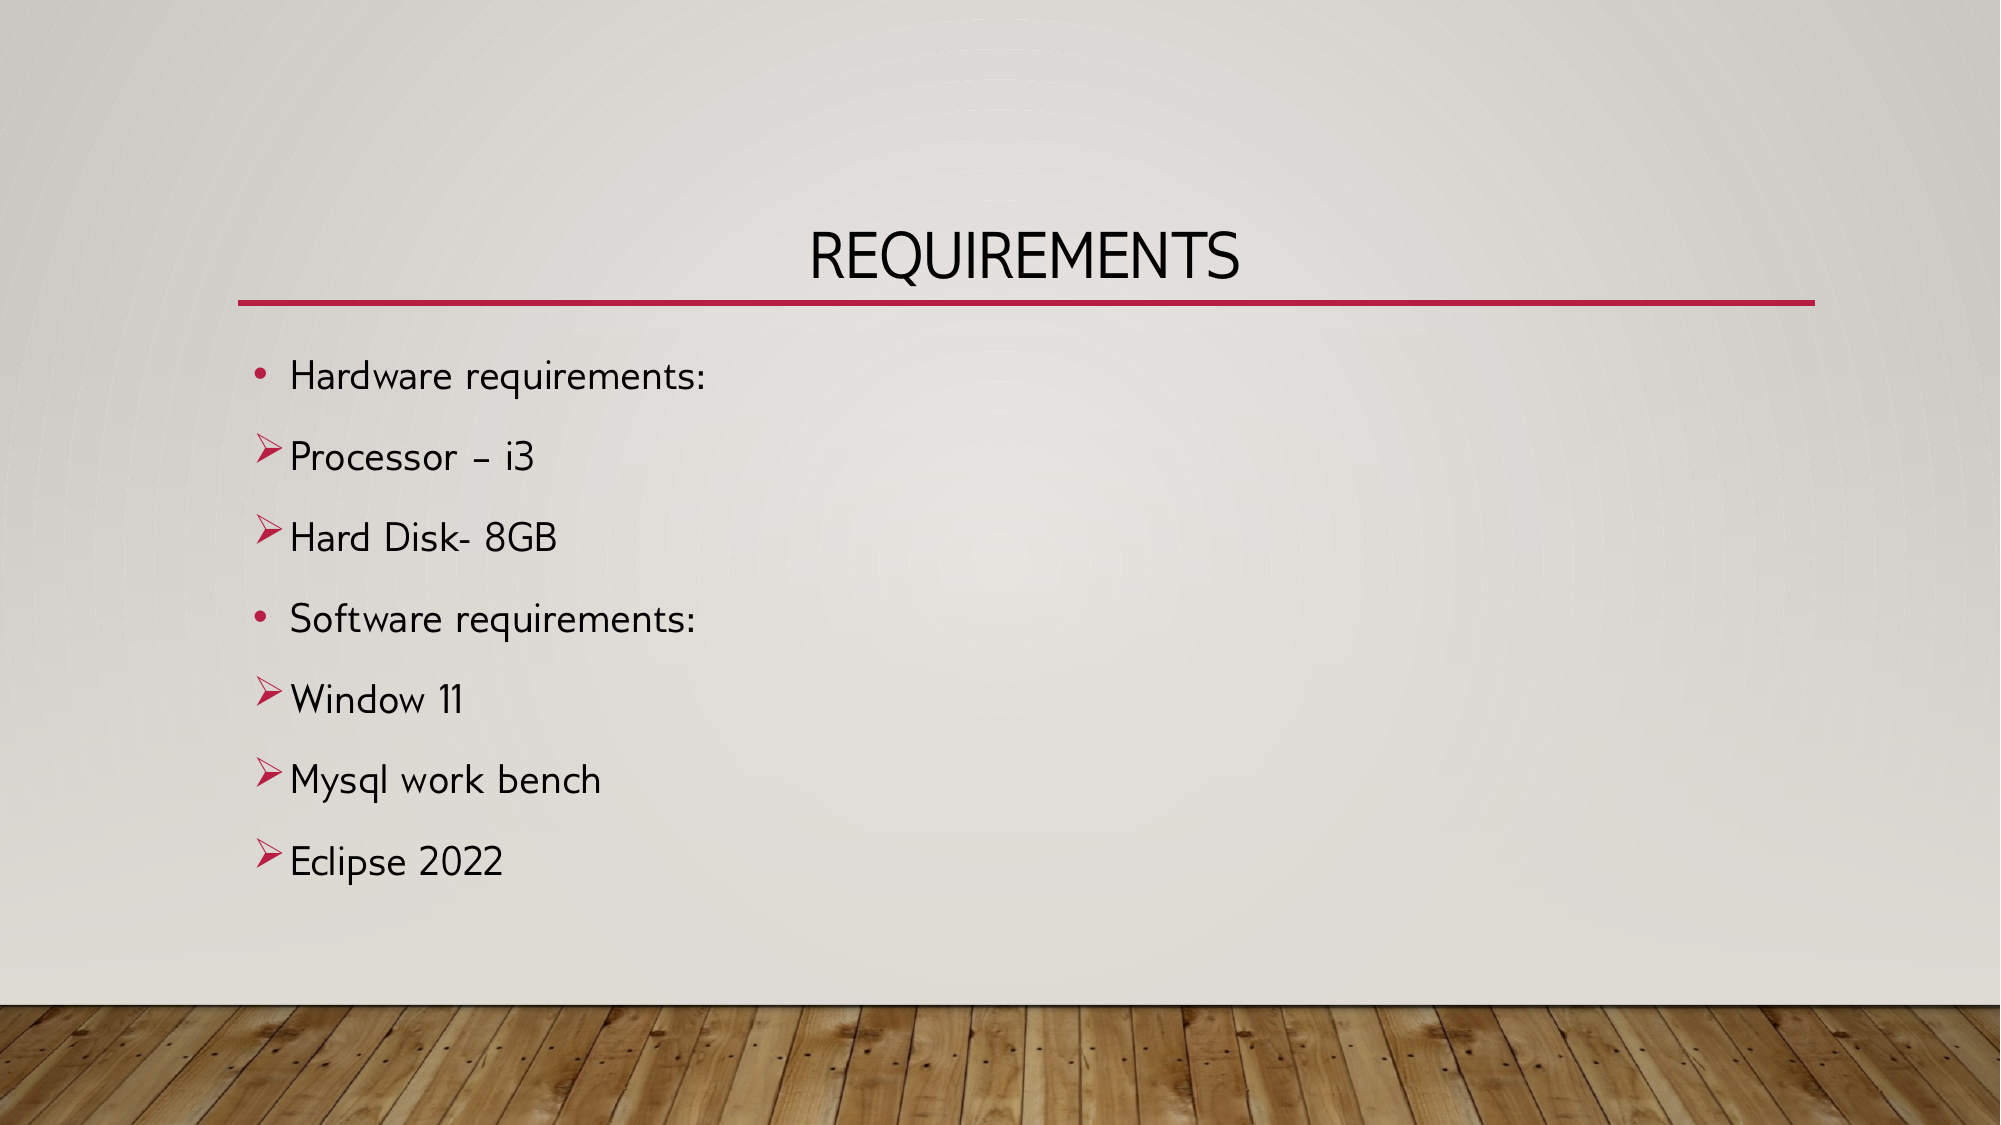

# requirements
Hardware requirements:
Processor – i3
Hard Disk- 8GB
Software requirements:
Window 11
Mysql work bench
Eclipse 2022